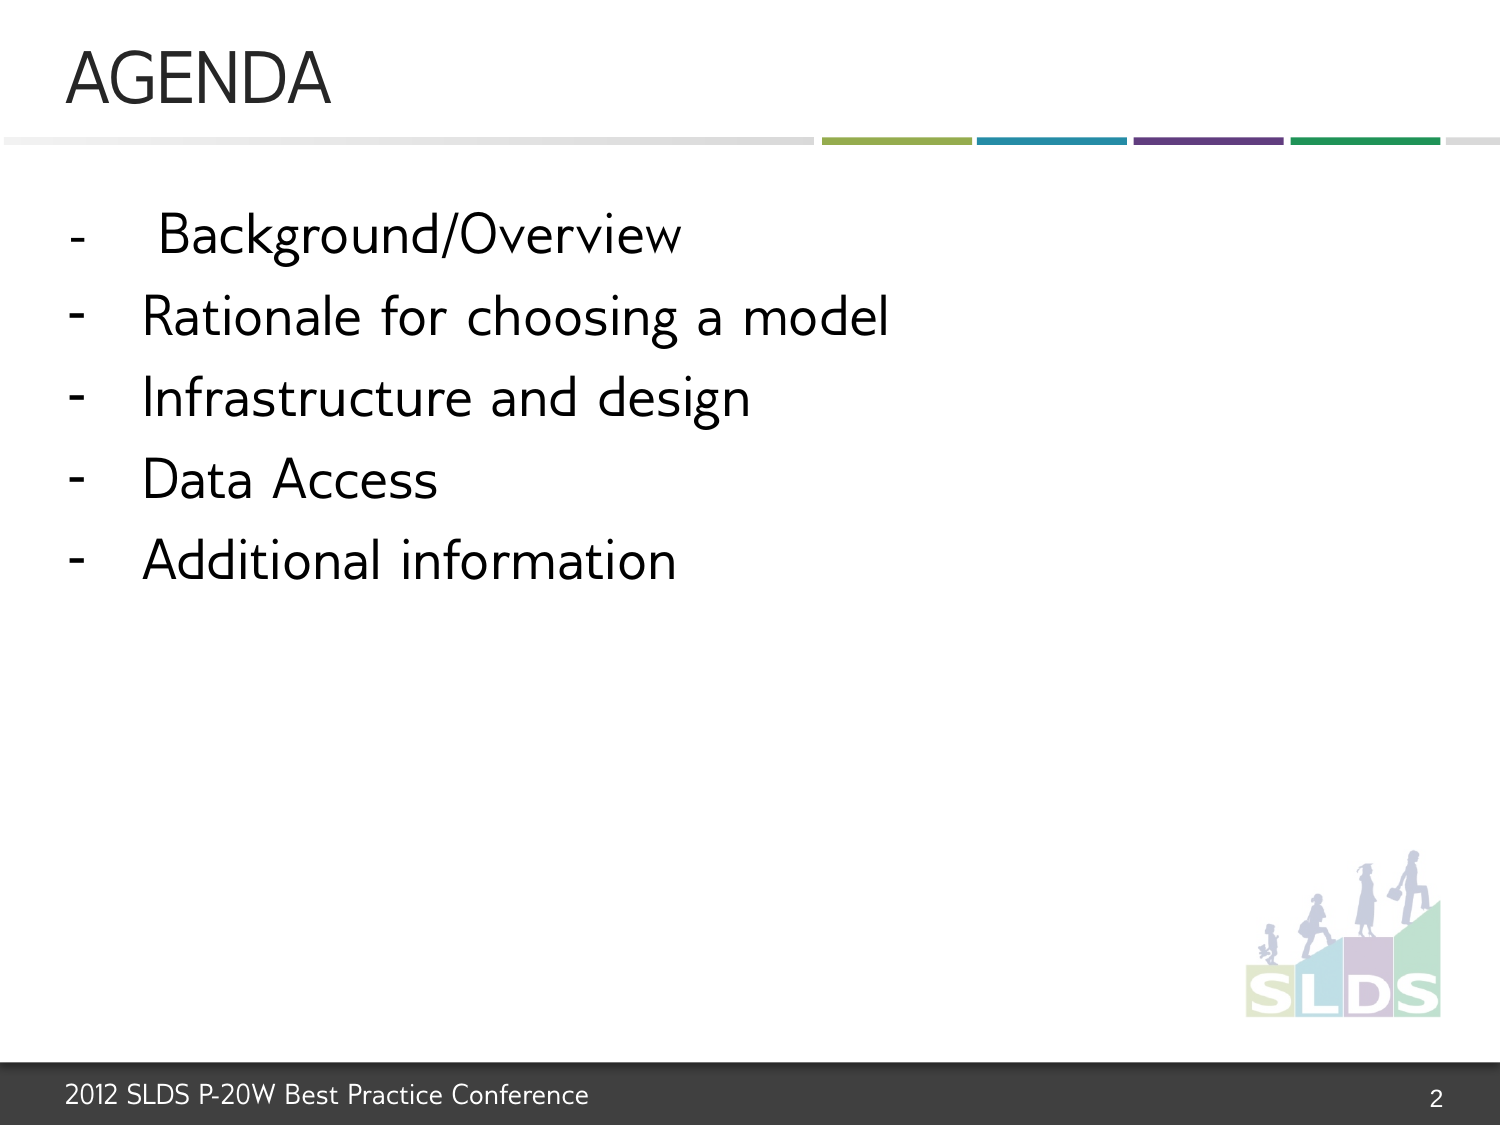

# Agenda
-    Background/Overview
Rationale for choosing a model
Infrastructure and design
Data Access
Additional information

2